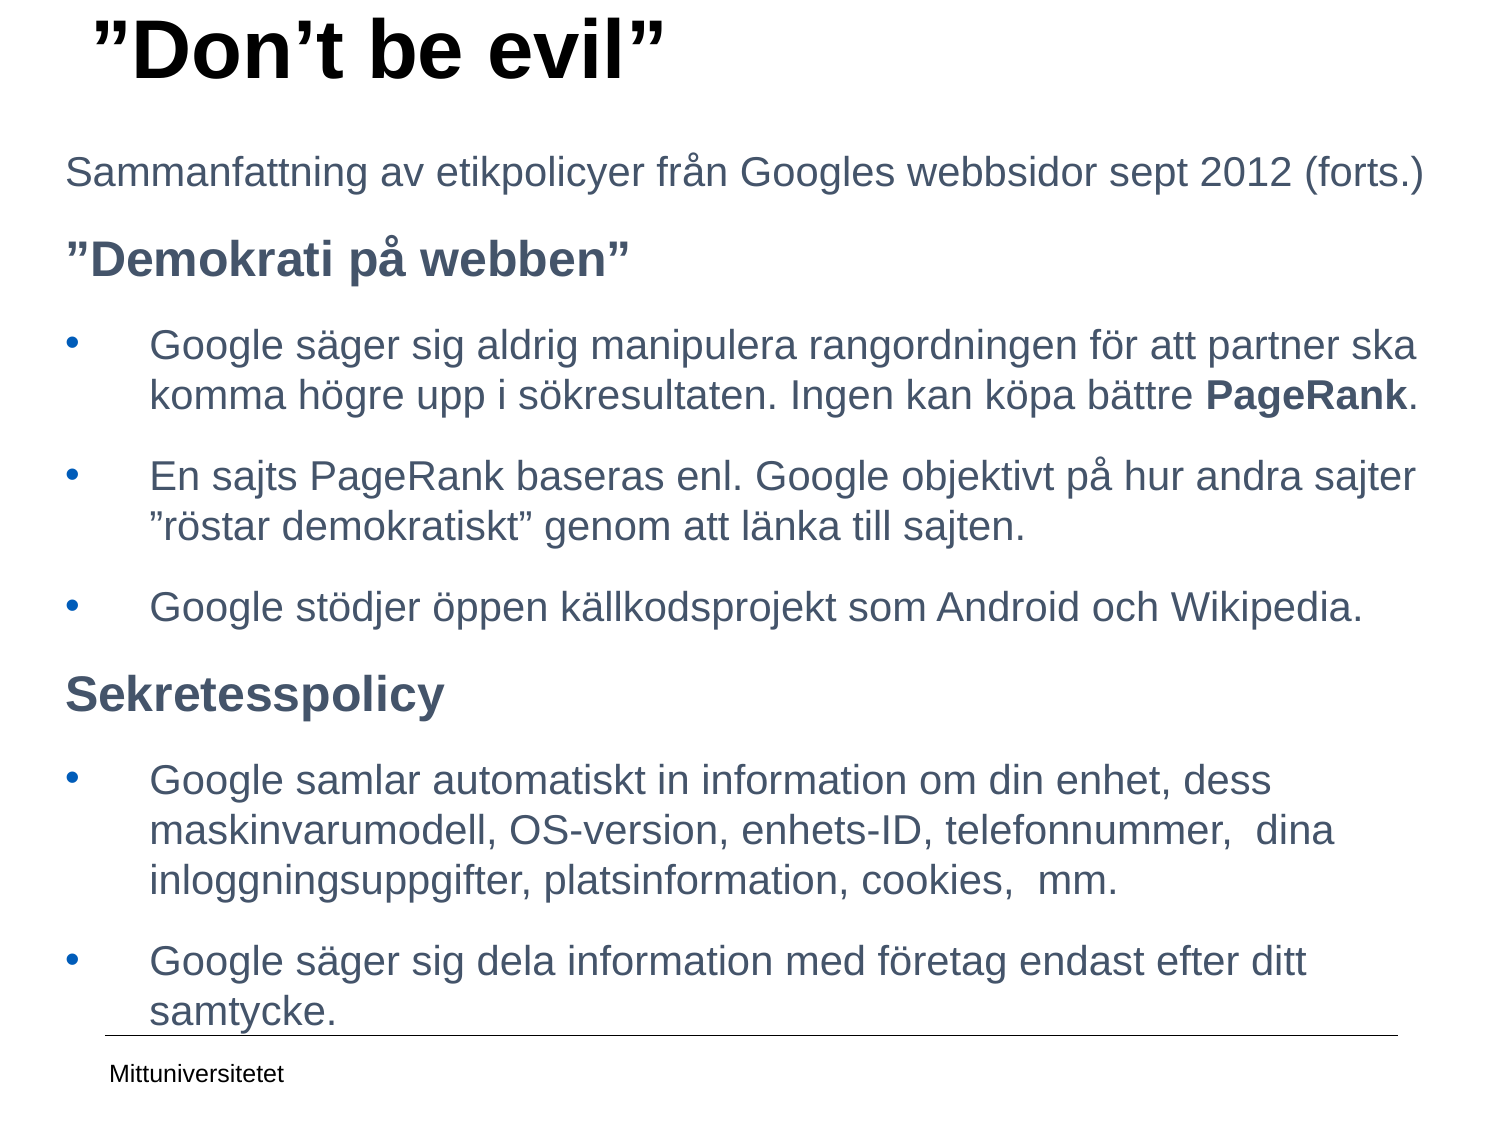

# ”Don’t be evil”
Sammanfattning av etikpolicyer från Googles webbsidor sept 2012 (forts.)
”Demokrati på webben”
Google säger sig aldrig manipulera rangordningen för att partner ska komma högre upp i sökresultaten. Ingen kan köpa bättre PageRank.
En sajts PageRank baseras enl. Google objektivt på hur andra sajter ”röstar demokratiskt” genom att länka till sajten.
Google stödjer öppen källkodsprojekt som Android och Wikipedia.
Sekretesspolicy
Google samlar automatiskt in information om din enhet, dess maskinvarumodell, OS-version, enhets-ID, telefonnummer,  dina inloggningsuppgifter, platsinformation, cookies,  mm.
Google säger sig dela information med företag endast efter ditt samtycke.